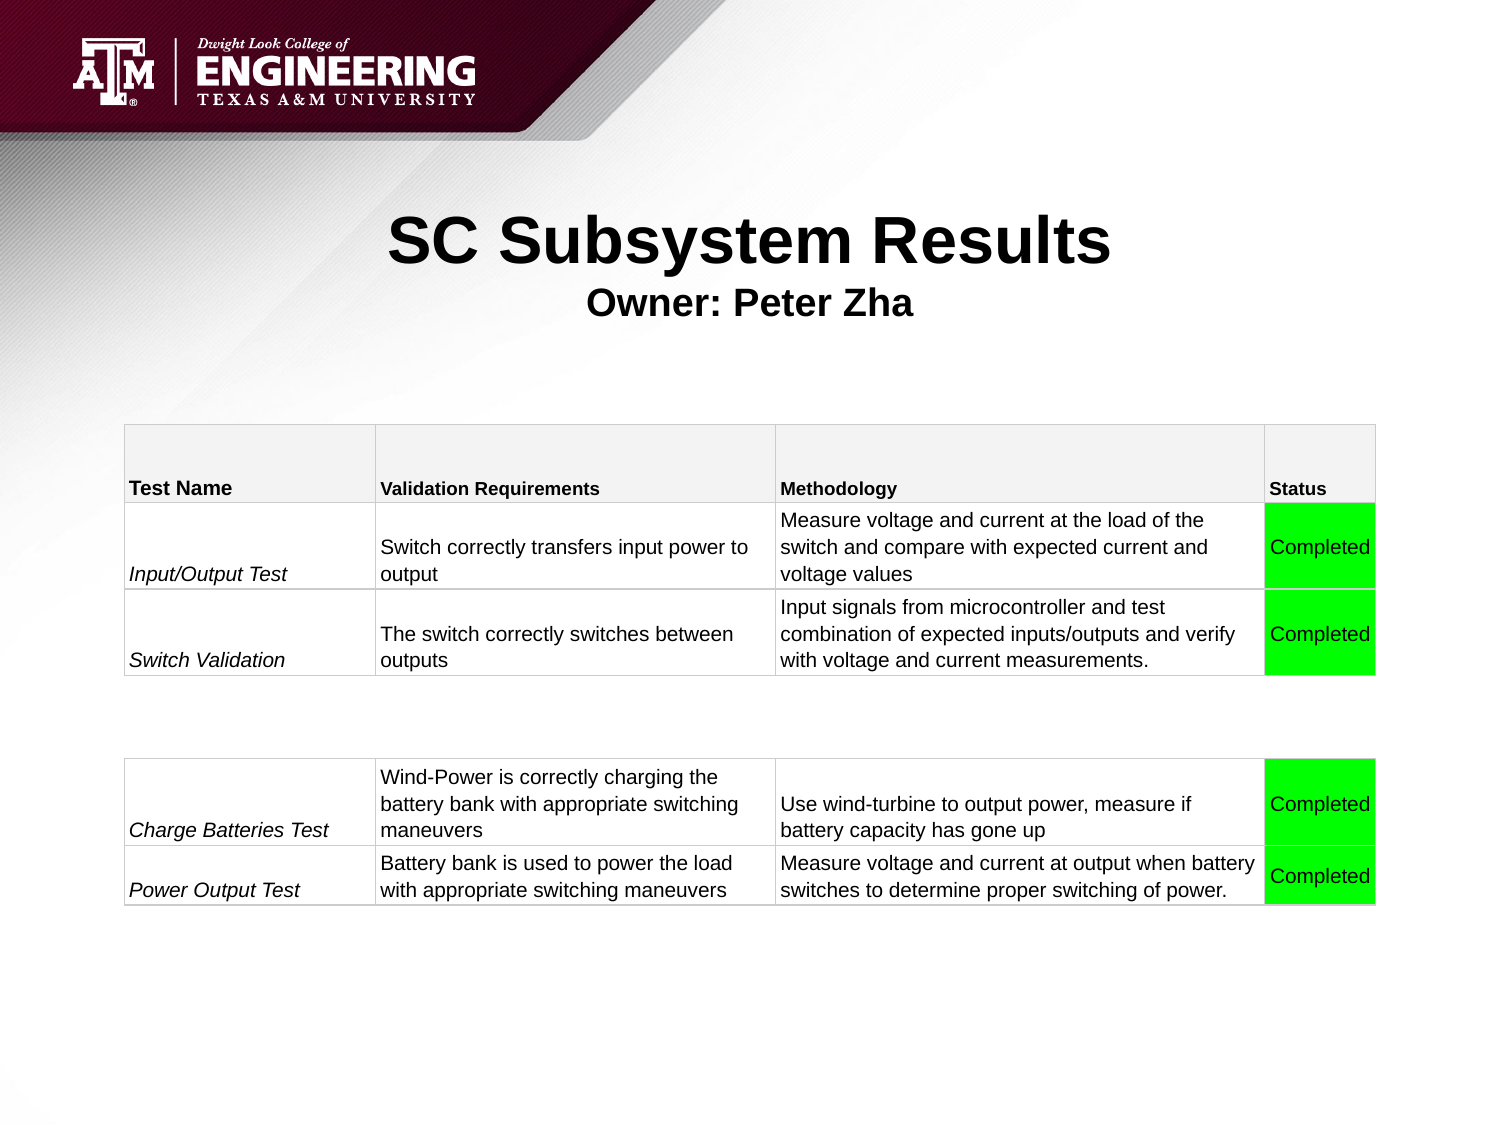

# SC Subsystem Results
Owner: Peter Zha
| Test Name | Validation Requirements | Methodology | Status |
| --- | --- | --- | --- |
| Input/Output Test | Switch correctly transfers input power to output | Measure voltage and current at the load of the switch and compare with expected current and voltage values | Completed |
| Switch Validation | The switch correctly switches between outputs | Input signals from microcontroller and test combination of expected inputs/outputs and verify with voltage and current measurements. | Completed |

| Charge Batteries Test | Wind-Power is correctly charging the battery bank with appropriate switching maneuvers | Use wind-turbine to output power, measure if battery capacity has gone up | Completed |
| --- | --- | --- | --- |
| Power Output Test | Battery bank is used to power the load with appropriate switching maneuvers | Measure voltage and current at output when battery switches to determine proper switching of power. | Completed |